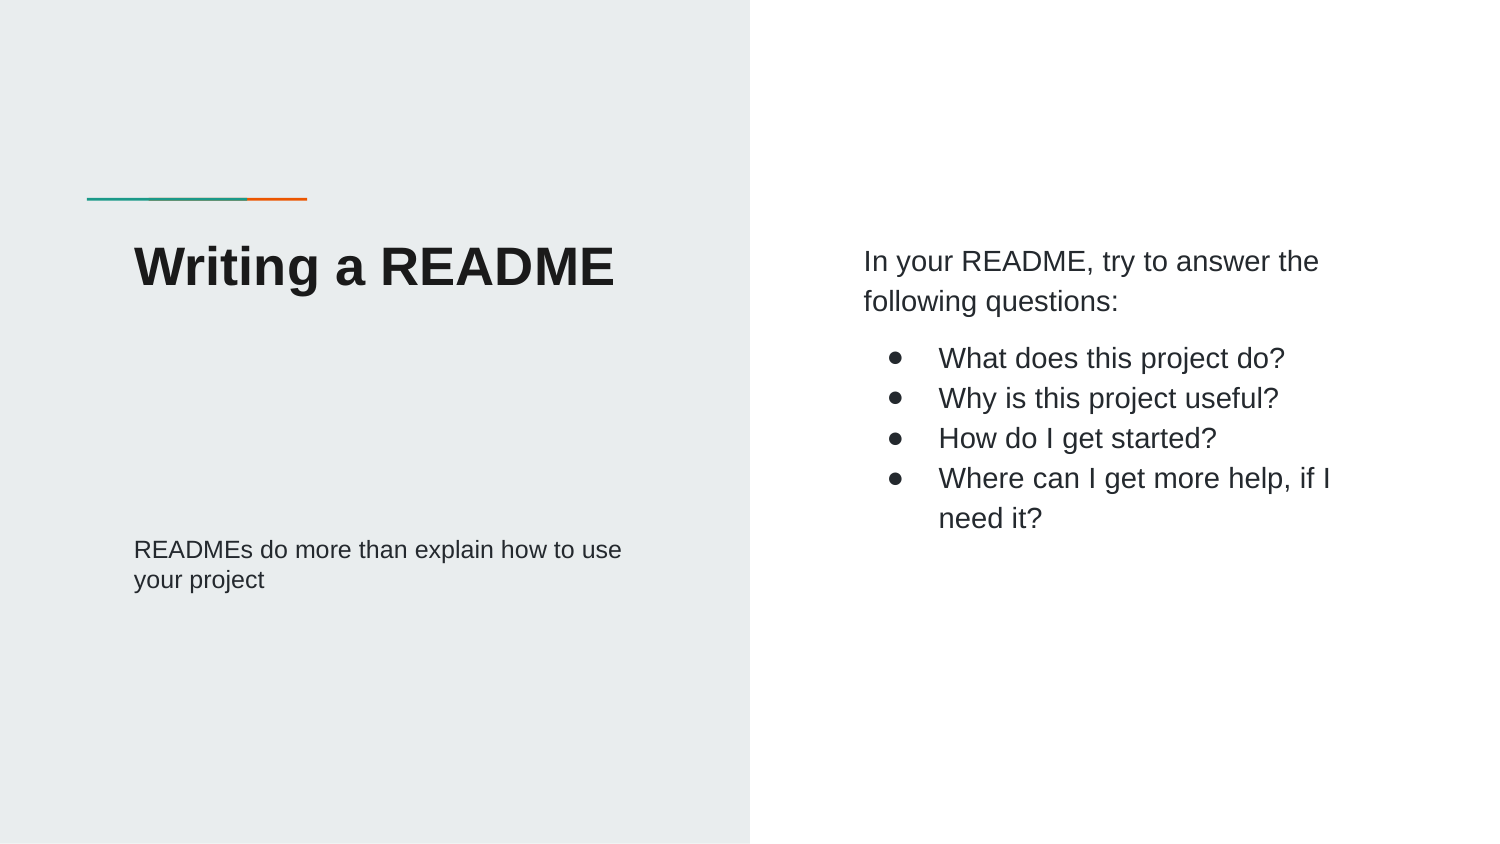

# Writing a README
In your README, try to answer the following questions:
What does this project do?
Why is this project useful?
How do I get started?
Where can I get more help, if I need it?

READMEs do more than explain how to use your project